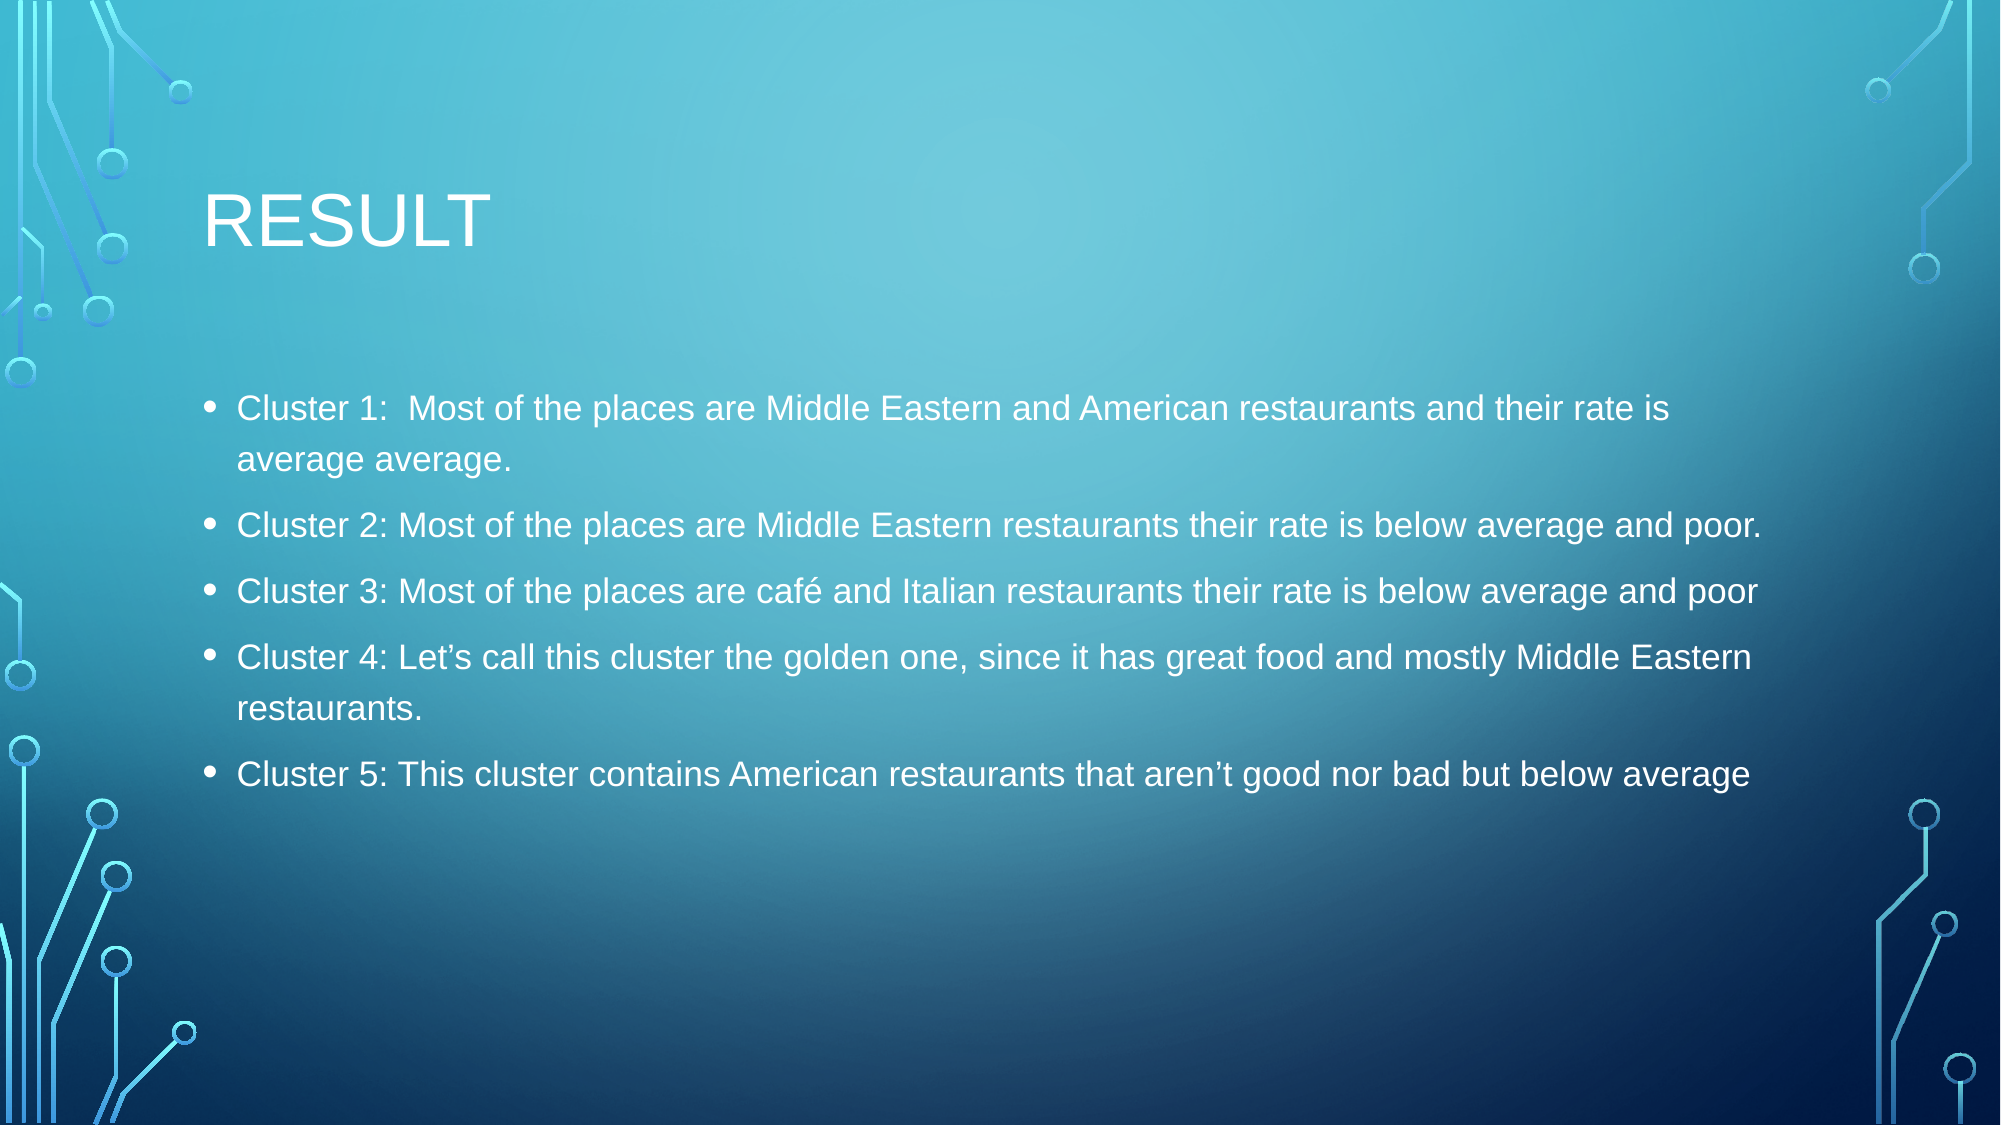

# Result
Cluster 1:  Most of the places are Middle Eastern and American restaurants and their rate is average average.
Cluster 2: Most of the places are Middle Eastern restaurants their rate is below average and poor.
Cluster 3: Most of the places are café and Italian restaurants their rate is below average and poor
Cluster 4: Let’s call this cluster the golden one, since it has great food and mostly Middle Eastern restaurants.
Cluster 5: This cluster contains American restaurants that aren’t good nor bad but below average